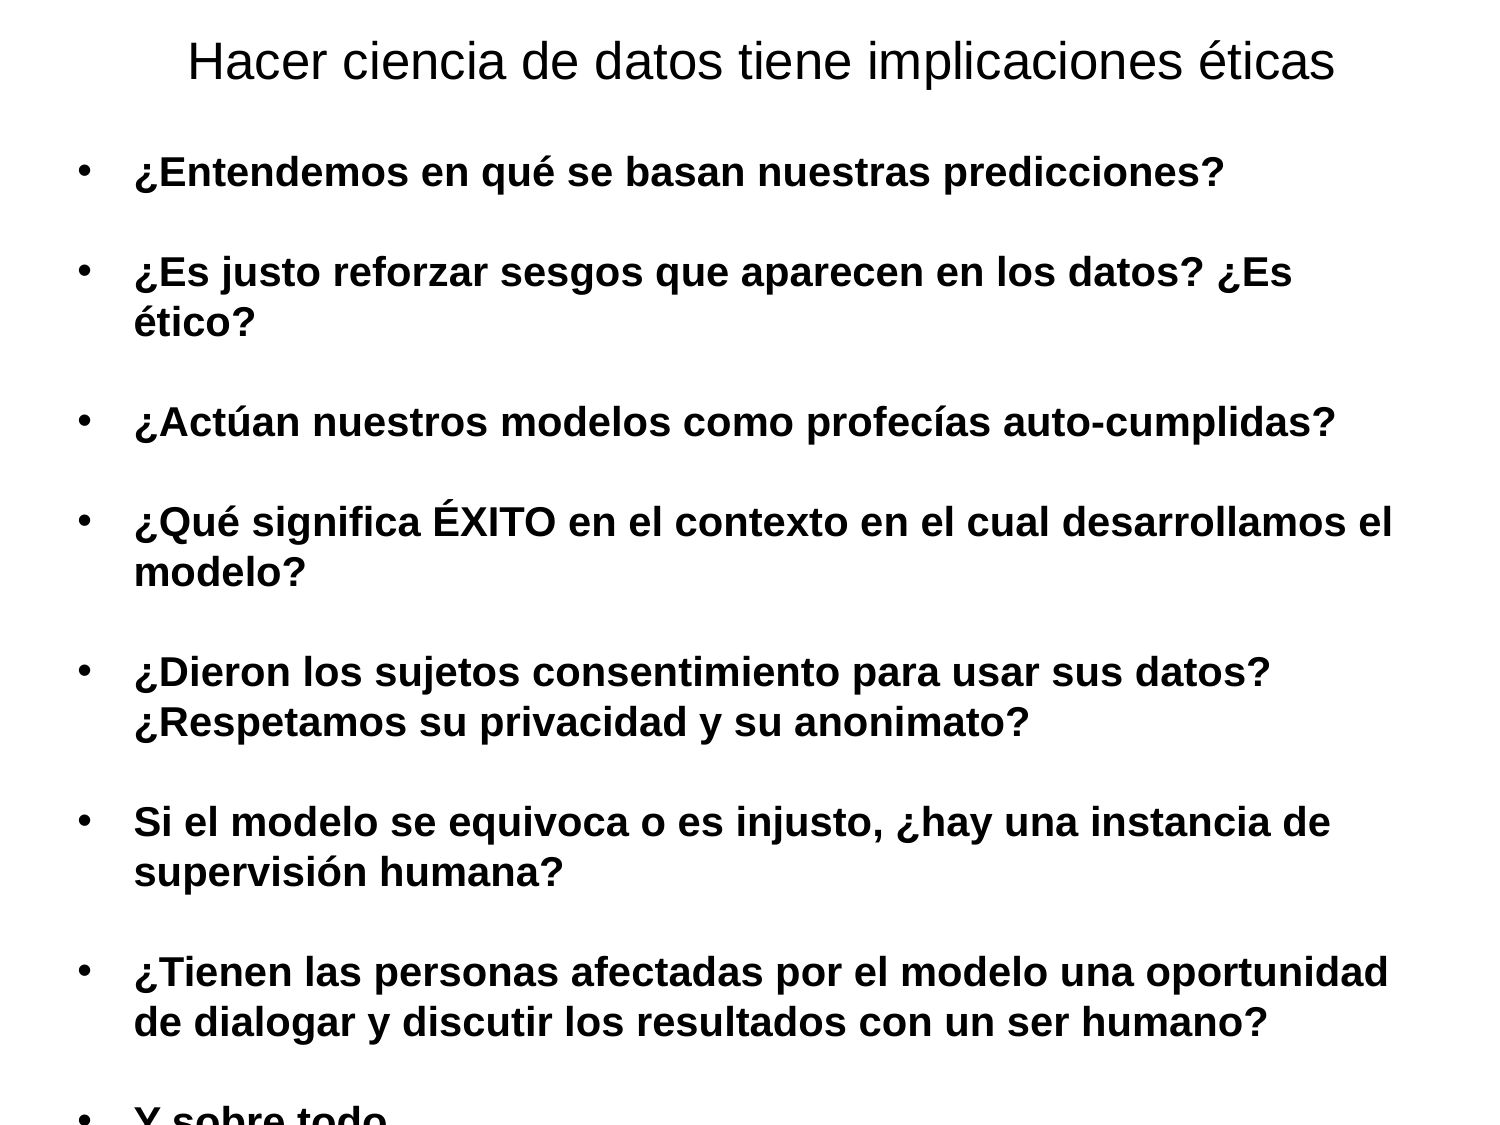

# Hacer ciencia de datos tiene implicaciones éticas
¿Entendemos en qué se basan nuestras predicciones?

¿Es justo reforzar sesgos que aparecen en los datos? ¿Es ético?

¿Actúan nuestros modelos como profecías auto-cumplidas?

¿Qué significa ÉXITO en el contexto en el cual desarrollamos el modelo?

¿Dieron los sujetos consentimiento para usar sus datos? ¿Respetamos su privacidad y su anonimato?

Si el modelo se equivoca o es injusto, ¿hay una instancia de supervisión humana?

¿Tienen las personas afectadas por el modelo una oportunidad de dialogar y discutir los resultados con un ser humano?

Y sobre todo…